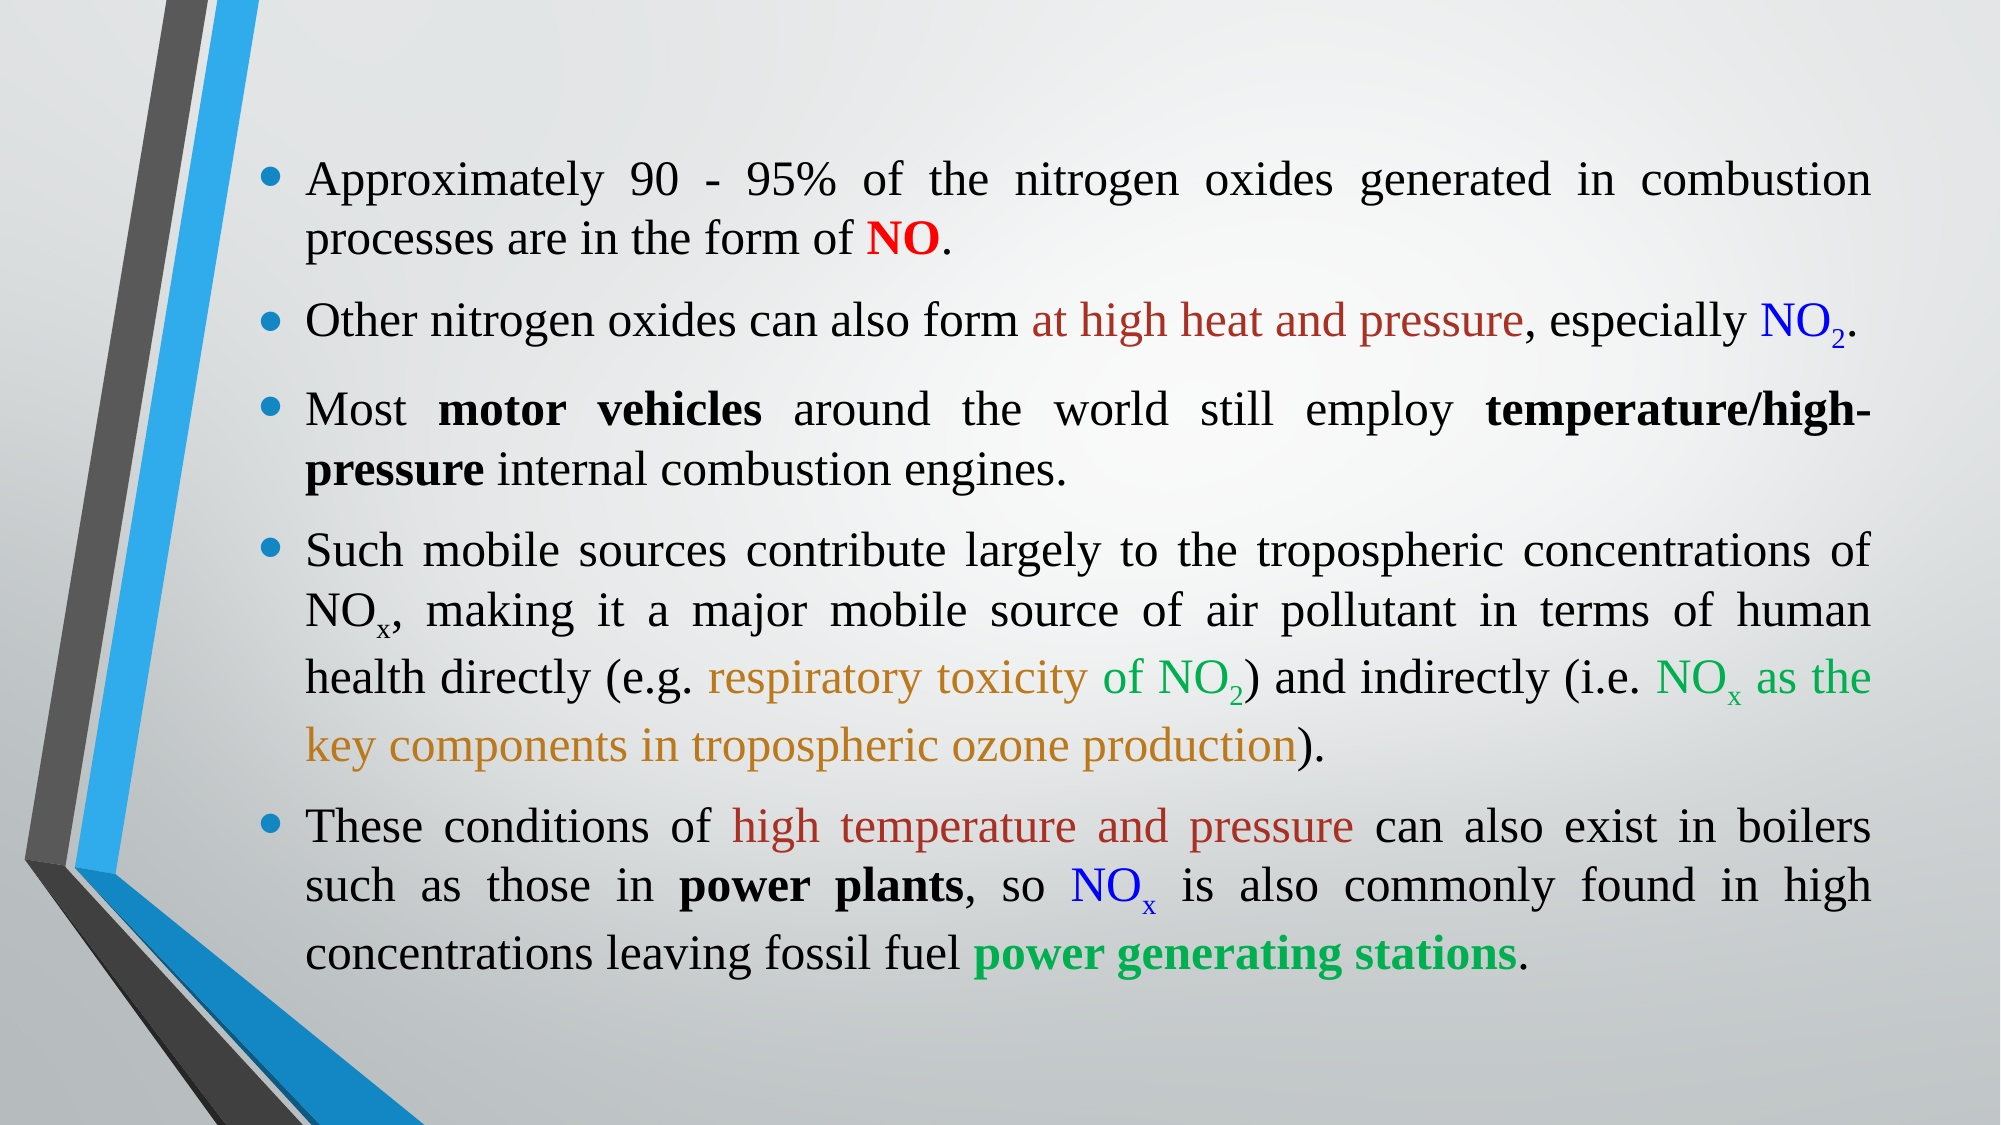

Approximately 90 - 95% of the nitrogen oxides generated in combustion processes are in the form of NO.
Other nitrogen oxides can also form at high heat and pressure, especially NO2.
Most motor vehicles around the world still employ temperature/high-pressure internal combustion engines.
Such mobile sources contribute largely to the tropospheric concentrations of NOx, making it a major mobile source of air pollutant in terms of human health directly (e.g. respiratory toxicity of NO2) and indirectly (i.e. NOx as the key components in tropospheric ozone production).
These conditions of high temperature and pressure can also exist in boilers such as those in power plants, so NOx is also commonly found in high concentrations leaving fossil fuel power generating stations.